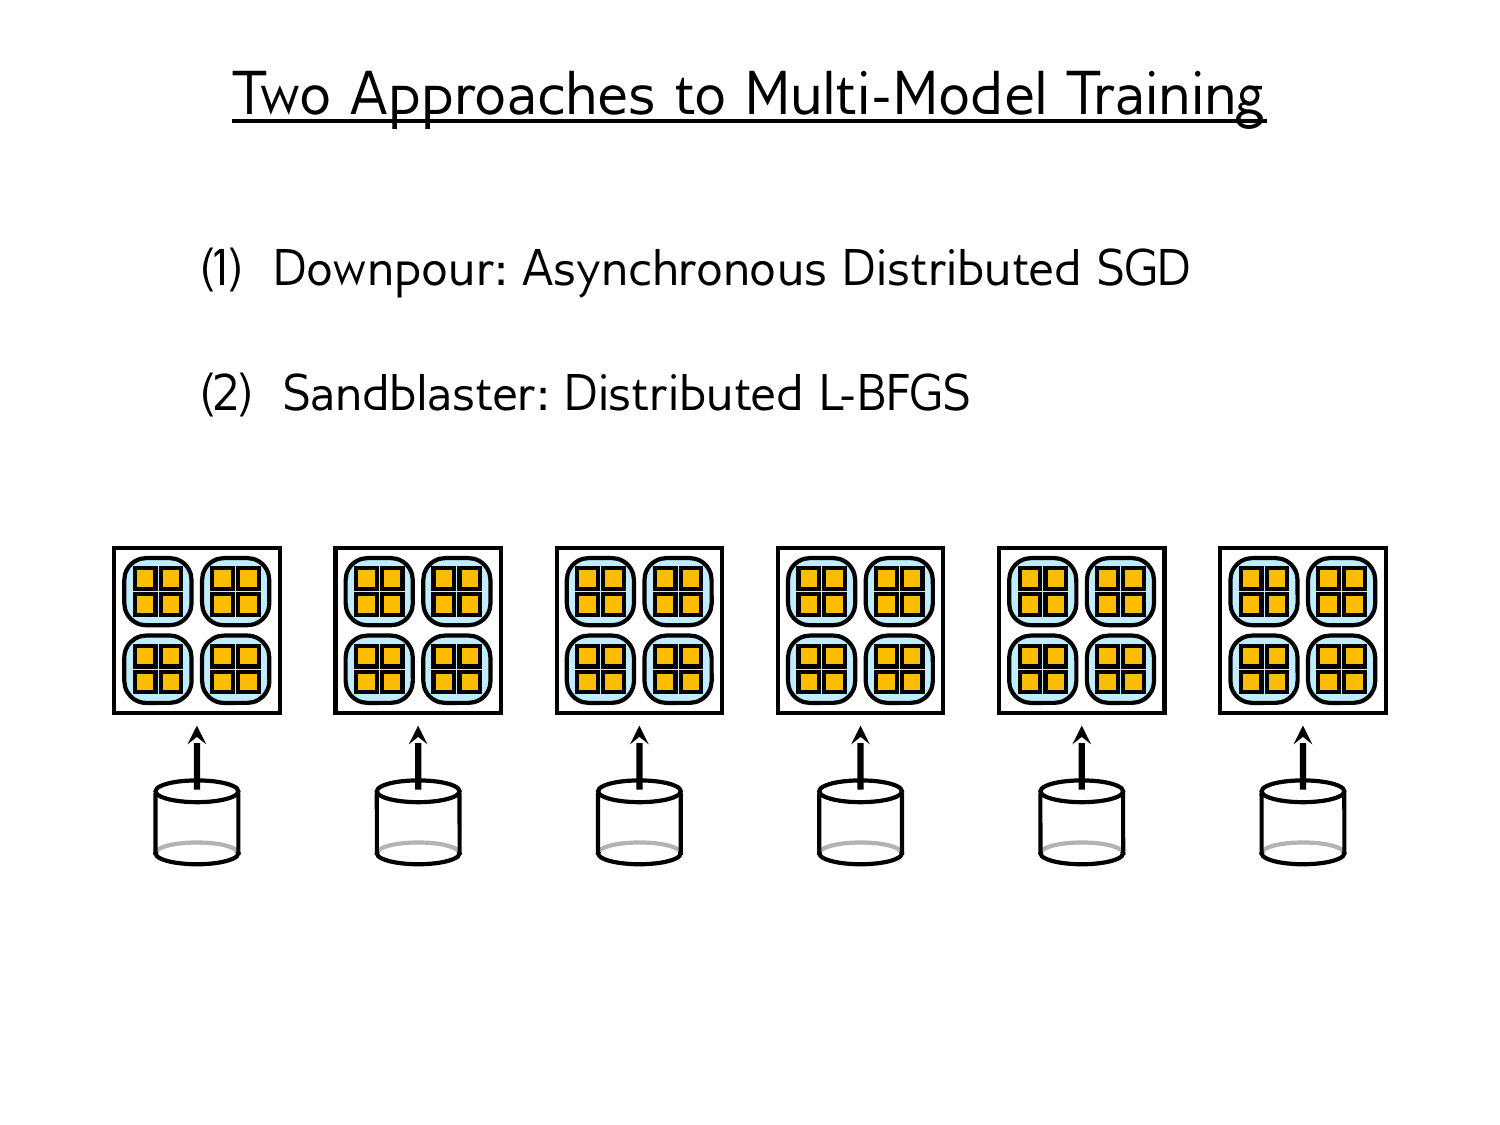

Two Approaches to Multi-Model Training
(1)  Downpour: Asynchronous Distributed SGD

(2)  Sandblaster: Distributed L-BFGS